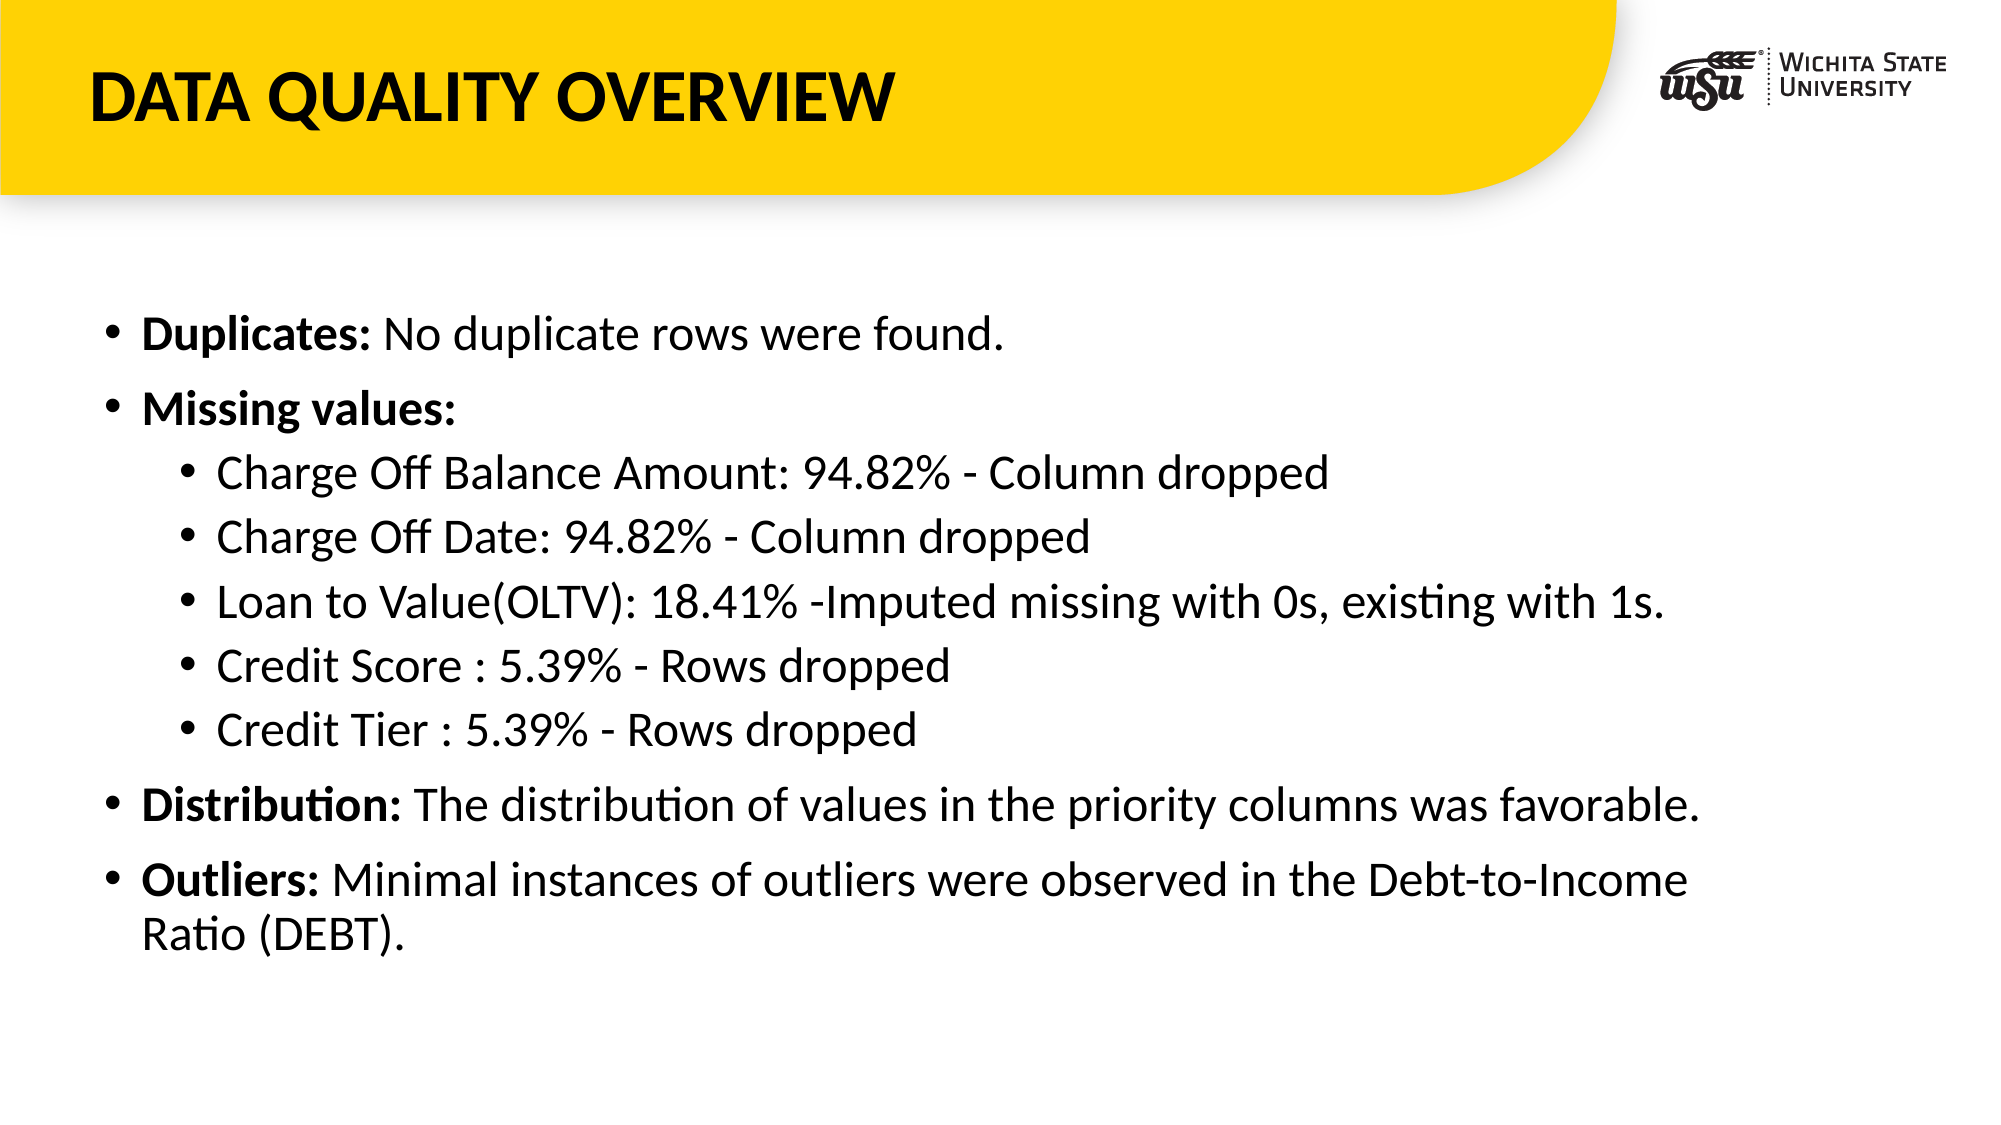

# DATA QUALITY OVERVIEW
Duplicates: No duplicate rows were found.
Missing values:
Charge Off Balance Amount: 94.82% - Column dropped
Charge Off Date: 94.82% - Column dropped
Loan to Value(OLTV): 18.41% -Imputed missing with 0s, existing with 1s.
Credit Score : 5.39% - Rows dropped
Credit Tier : 5.39% - Rows dropped
Distribution: The distribution of values in the priority columns was favorable.
Outliers: Minimal instances of outliers were observed in the Debt-to-Income Ratio (DEBT).